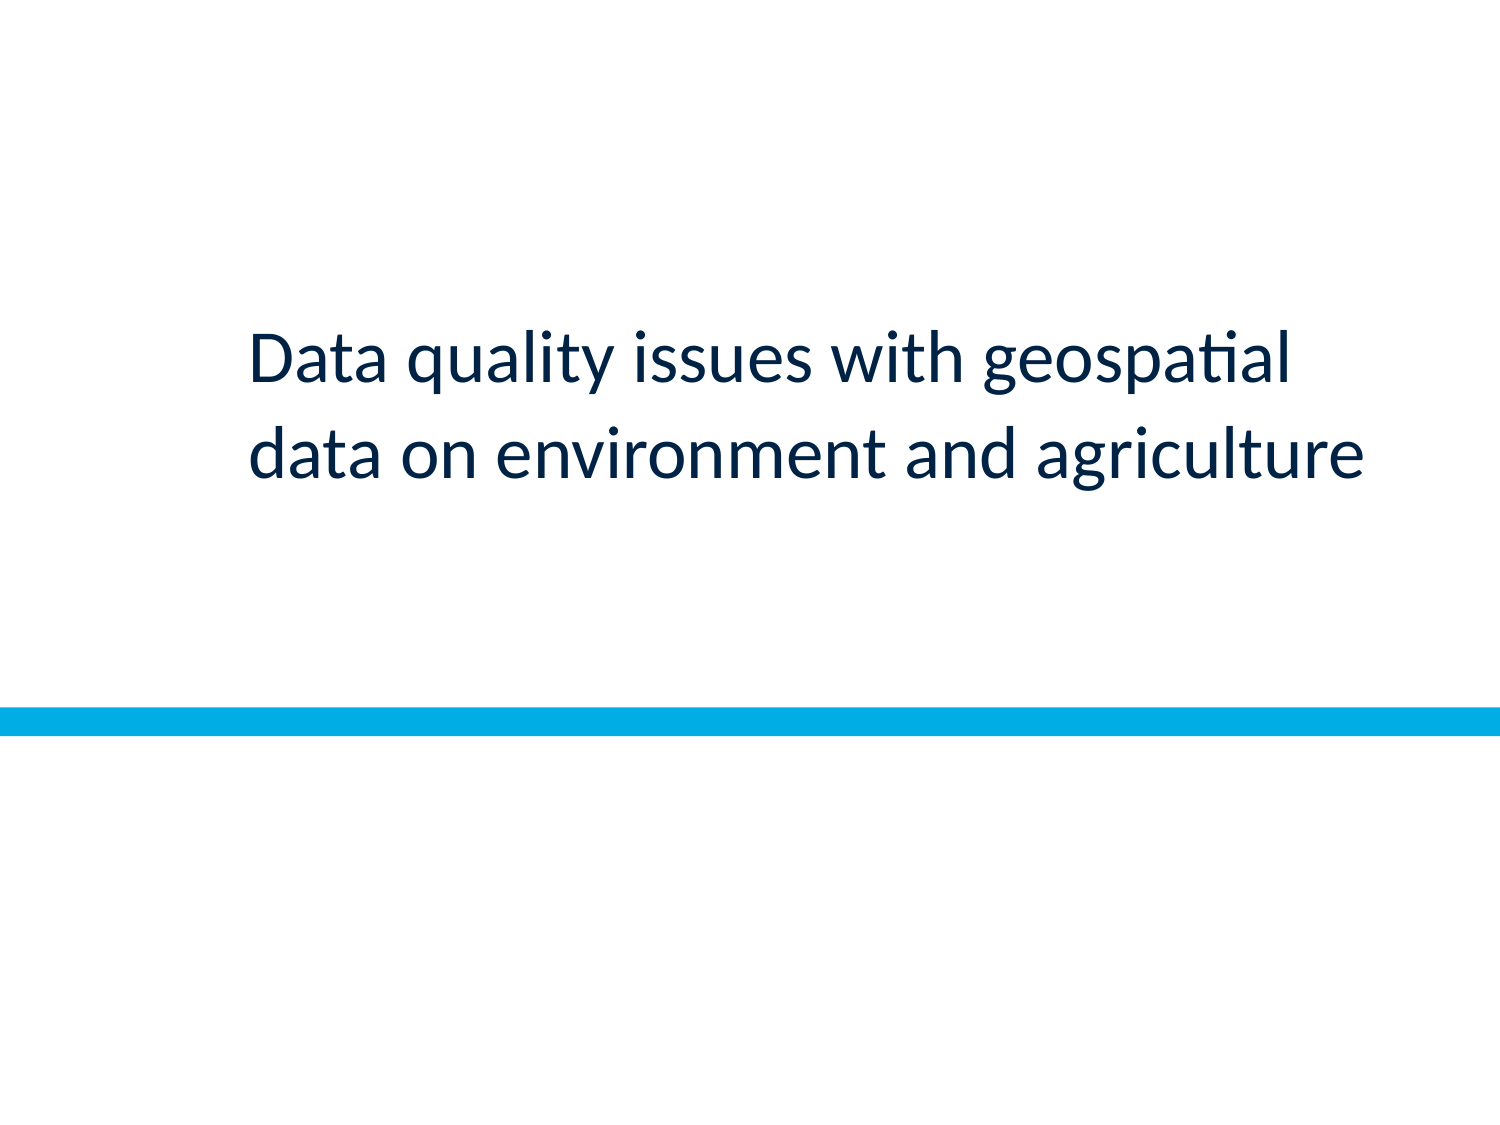

# Data quality issues with geospatial data on environment and agriculture